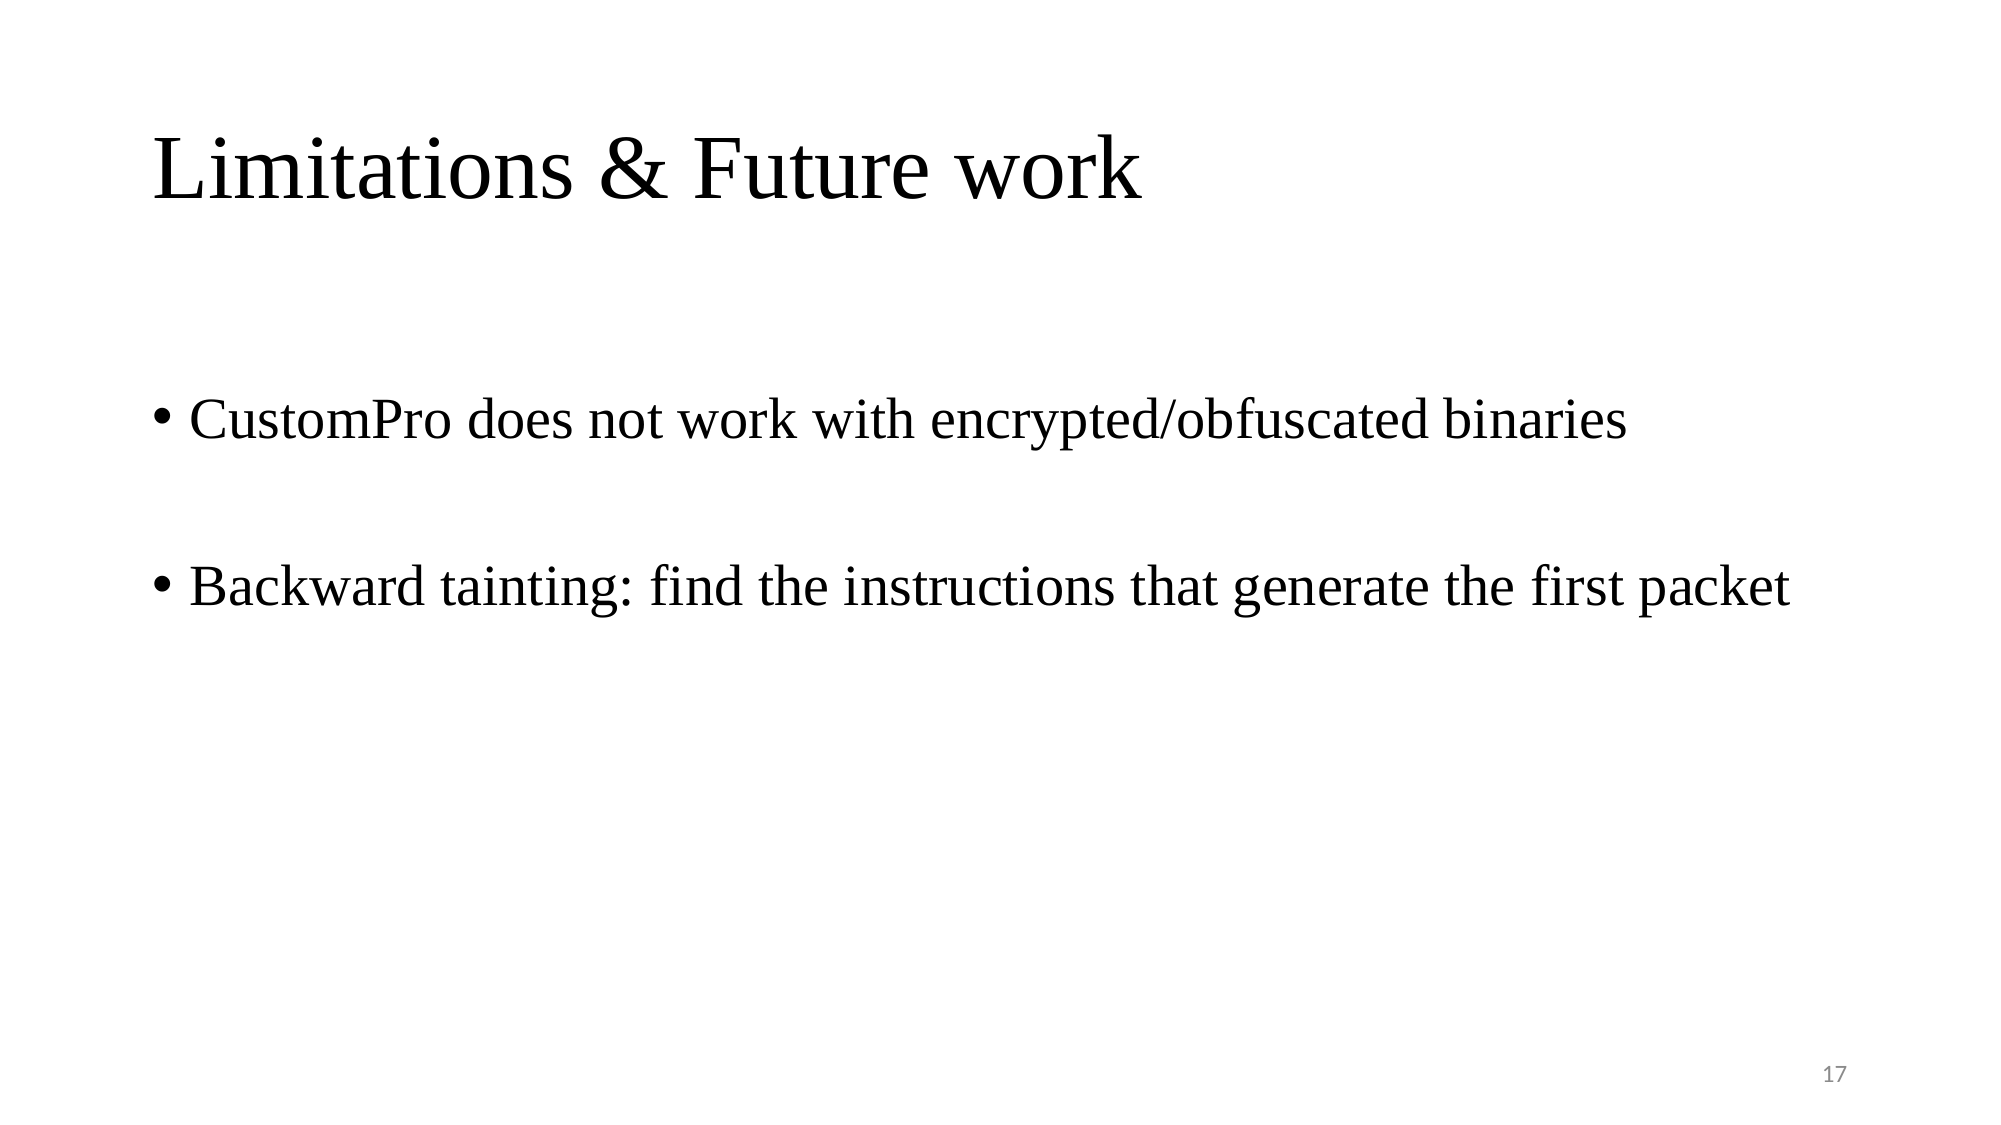

# Limitations & Future work

CustomPro does not work with encrypted/obfuscated binaries

Backward tainting: find the instructions that generate the first packet

17